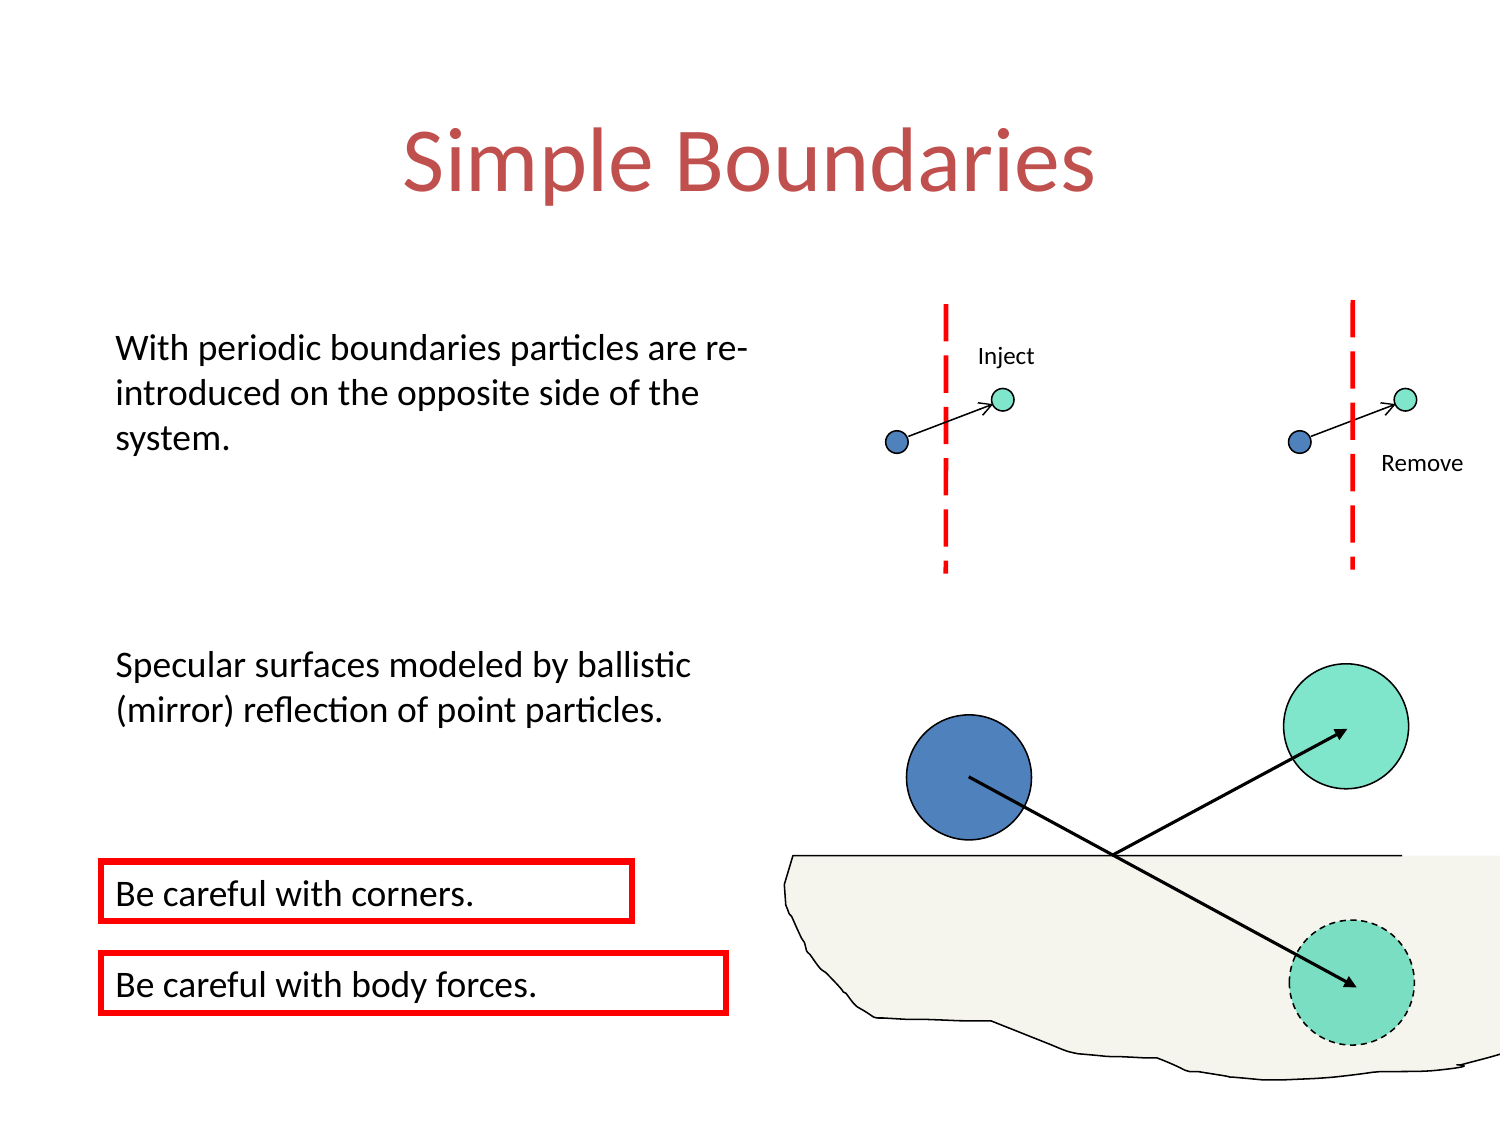

# Simple Boundaries
With periodic boundaries particles are re-introduced on the opposite side of the system.
Inject

Remove
Specular surfaces modeled by ballistic (mirror) reflection of point particles.

Be careful with corners.

Be careful with body forces.